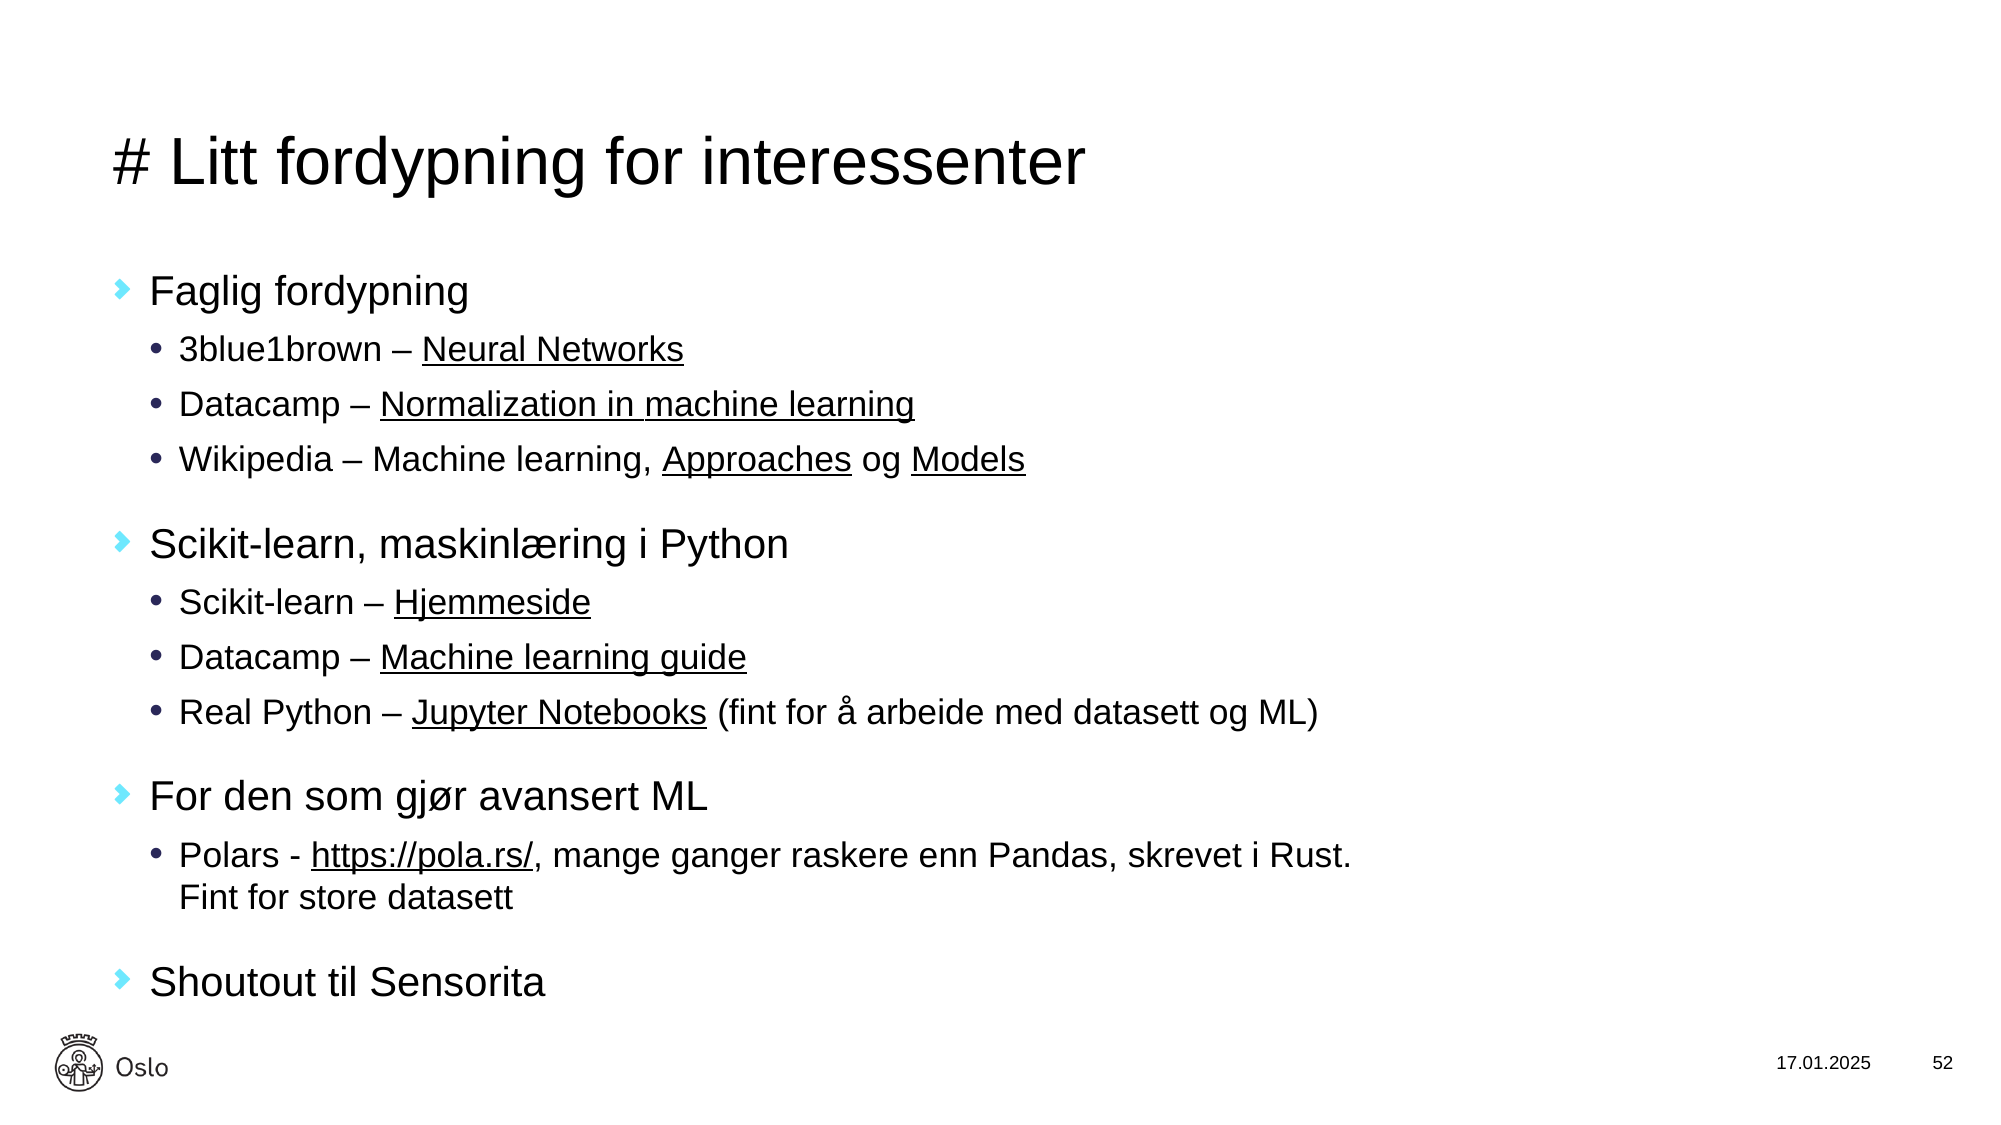

# # Litt fordypning for interessenter
Faglig fordypning
3blue1brown – Neural Networks
Datacamp – Normalization in machine learning
Wikipedia – Machine learning, Approaches og Models
Scikit-learn, maskinlæring i Python
Scikit-learn – Hjemmeside
Datacamp – Machine learning guide
Real Python – Jupyter Notebooks (fint for å arbeide med datasett og ML)
For den som gjør avansert ML
Polars - https://pola.rs/, mange ganger raskere enn Pandas, skrevet i Rust.
Fint for store datasett
Shoutout til Sensorita
17.01.2025
52